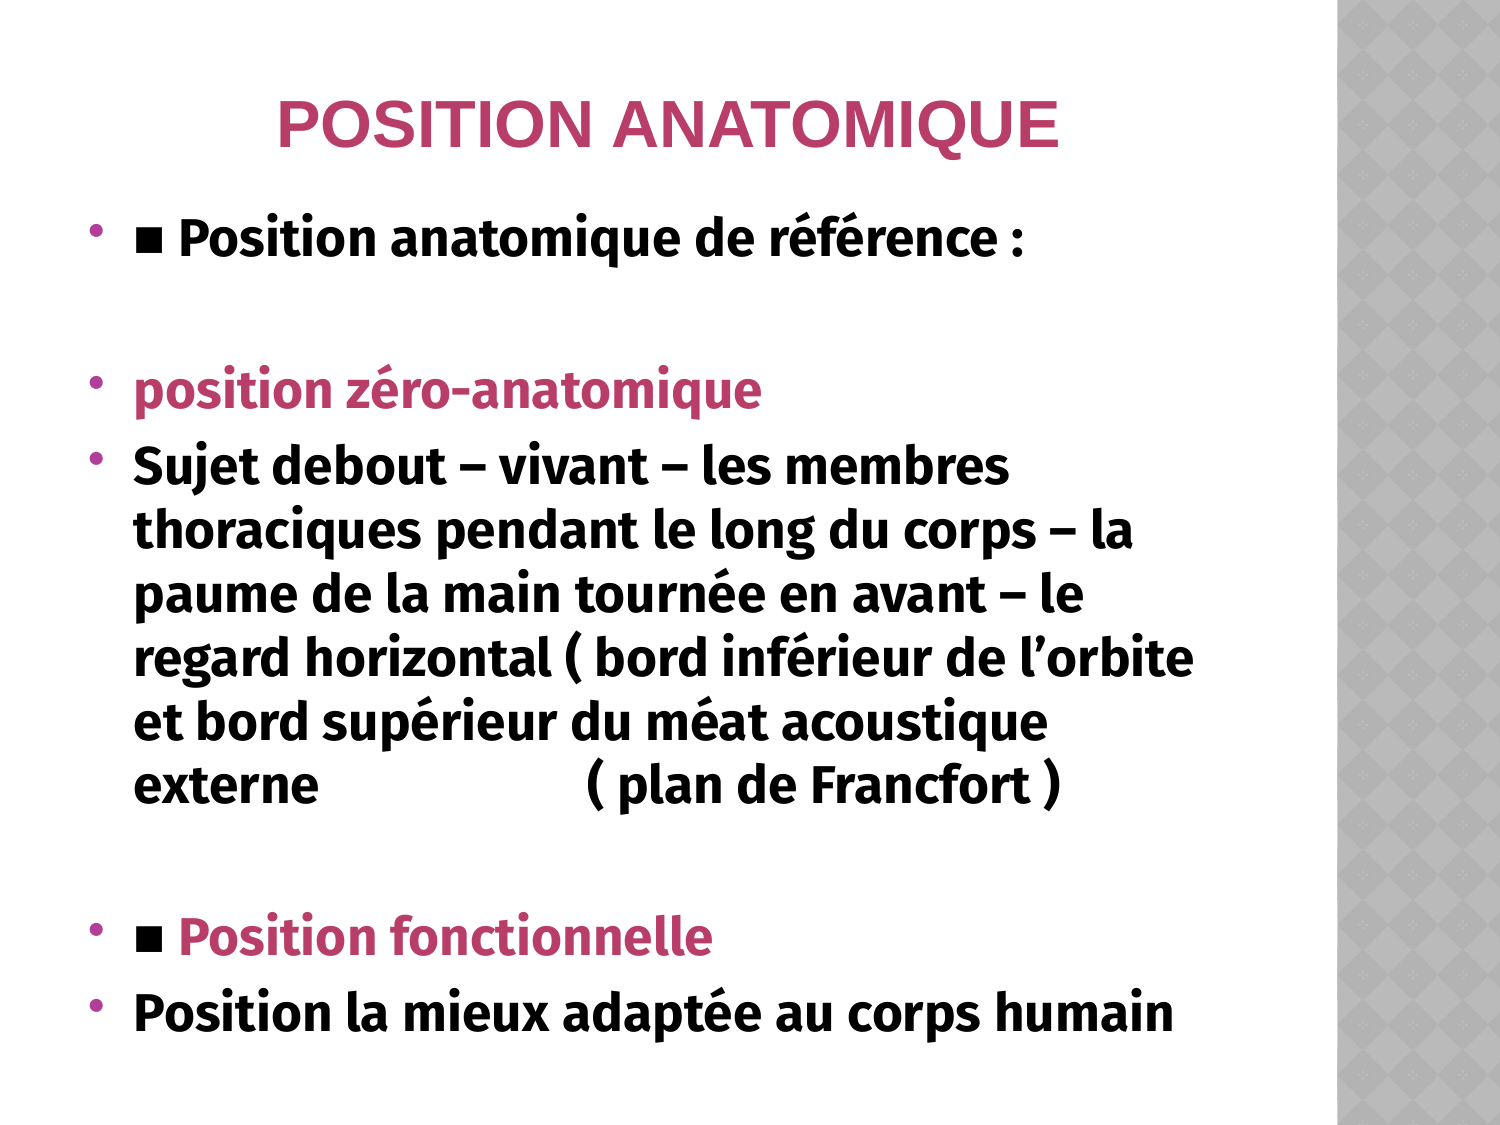

# Position anatomique
■ Position anatomique de référence :

position zéro-anatomique
Sujet debout – vivant – les membres thoraciques pendant le long du corps – la paume de la main tournée en avant – le regard horizontal ( bord inférieur de l’orbite et bord supérieur du méat acoustique externe             				 ( plan de Francfort )

■ Position fonctionnelle
Position la mieux adaptée au corps humain